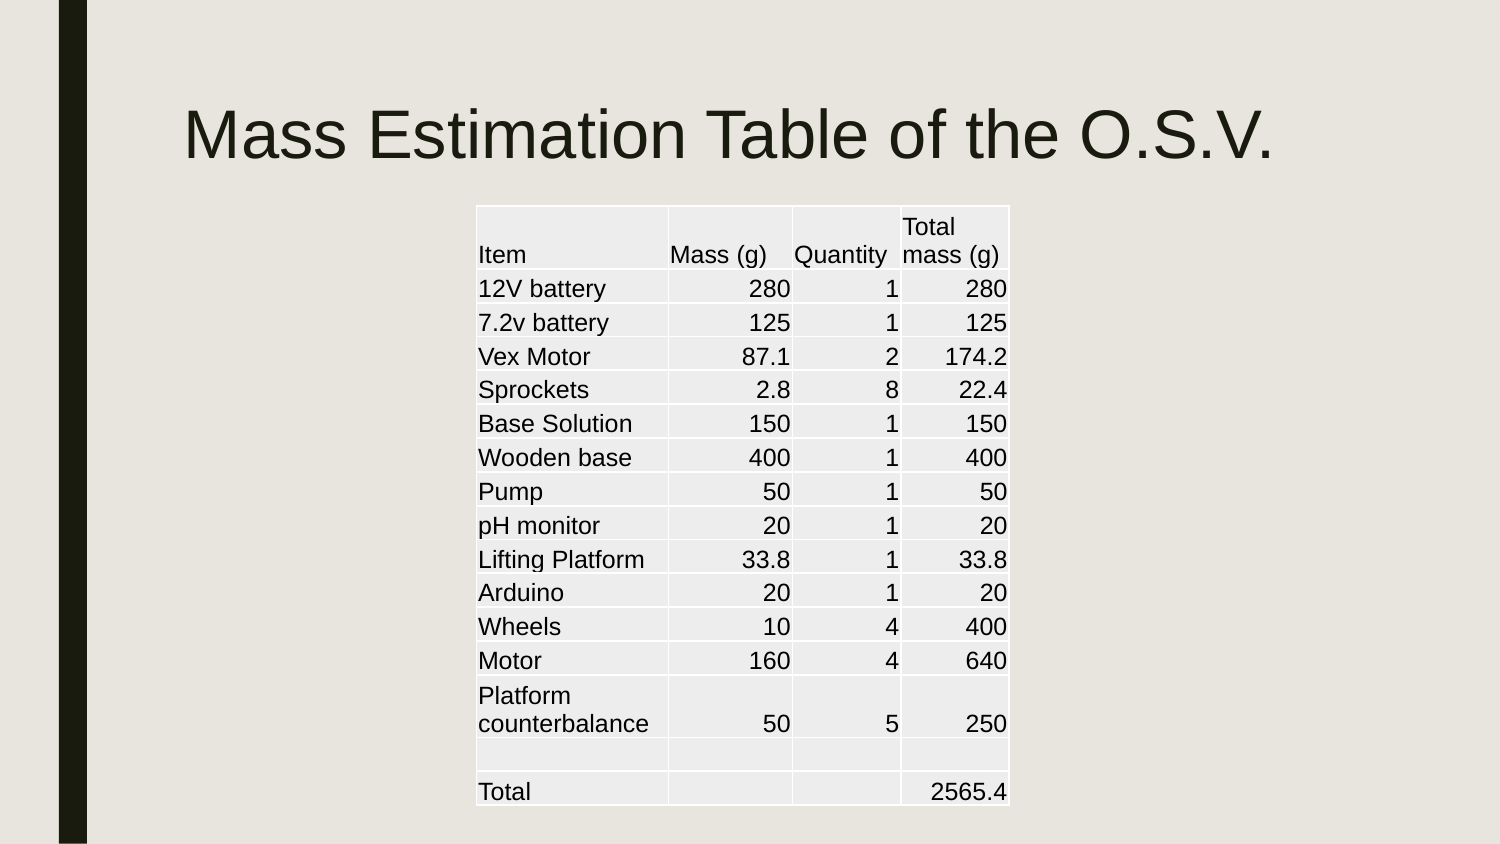

# Mass Estimation Table of the O.S.V.
| Item | Mass (g) | Quantity | Total mass (g) |
| --- | --- | --- | --- |
| 12V battery | 280 | 1 | 280 |
| 7.2v battery | 125 | 1 | 125 |
| Vex Motor | 87.1 | 2 | 174.2 |
| Sprockets | 2.8 | 8 | 22.4 |
| Base Solution | 150 | 1 | 150 |
| Wooden base | 400 | 1 | 400 |
| Pump | 50 | 1 | 50 |
| pH monitor | 20 | 1 | 20 |
| Lifting Platform | 33.8 | 1 | 33.8 |
| Arduino | 20 | 1 | 20 |
| Wheels | 10 | 4 | 400 |
| Motor | 160 | 4 | 640 |
| Platform counterbalance | 50 | 5 | 250 |
|  |  |  |  |
| Total |  |  | 2565.4 |